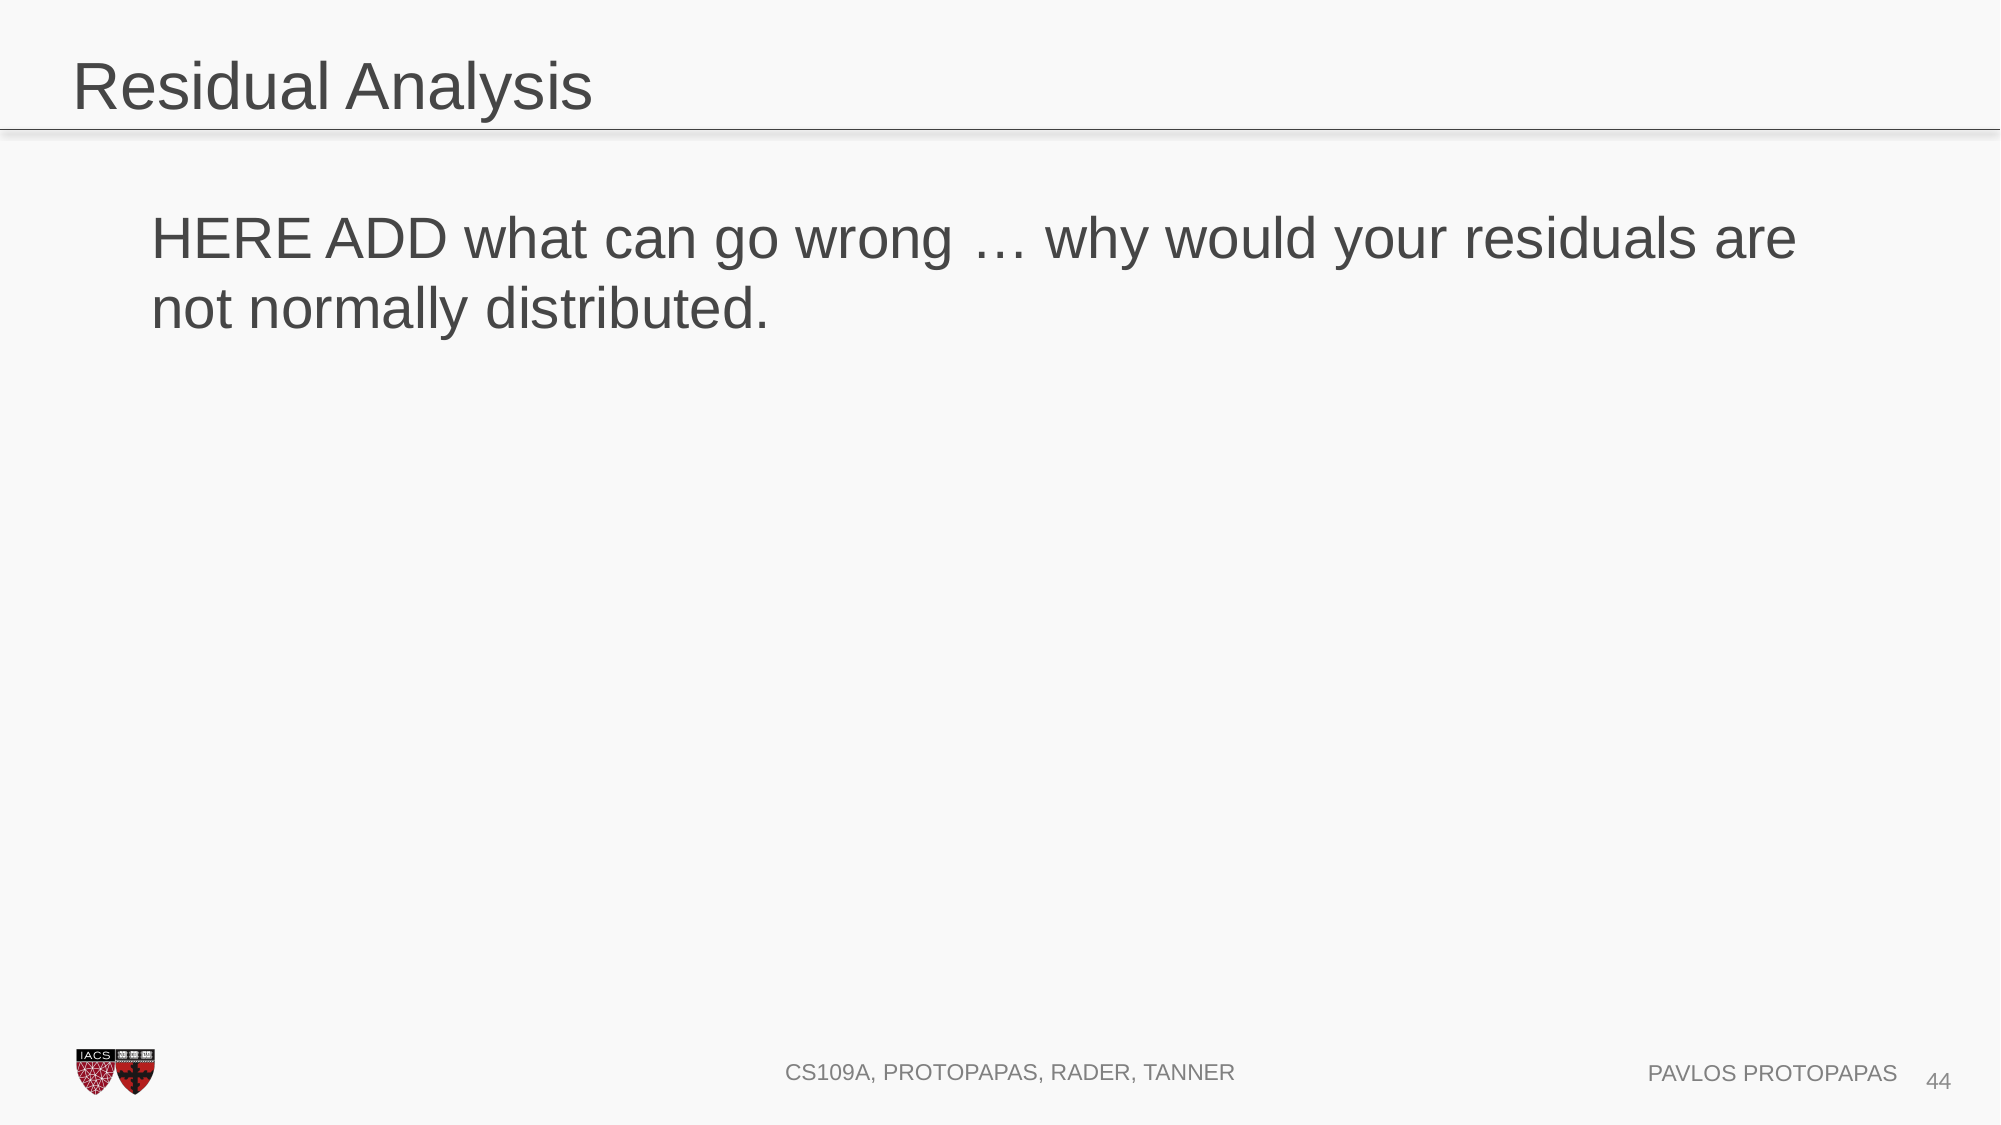

# Residual Analysis
HERE ADD what can go wrong … why would your residuals are not normally distributed.
44